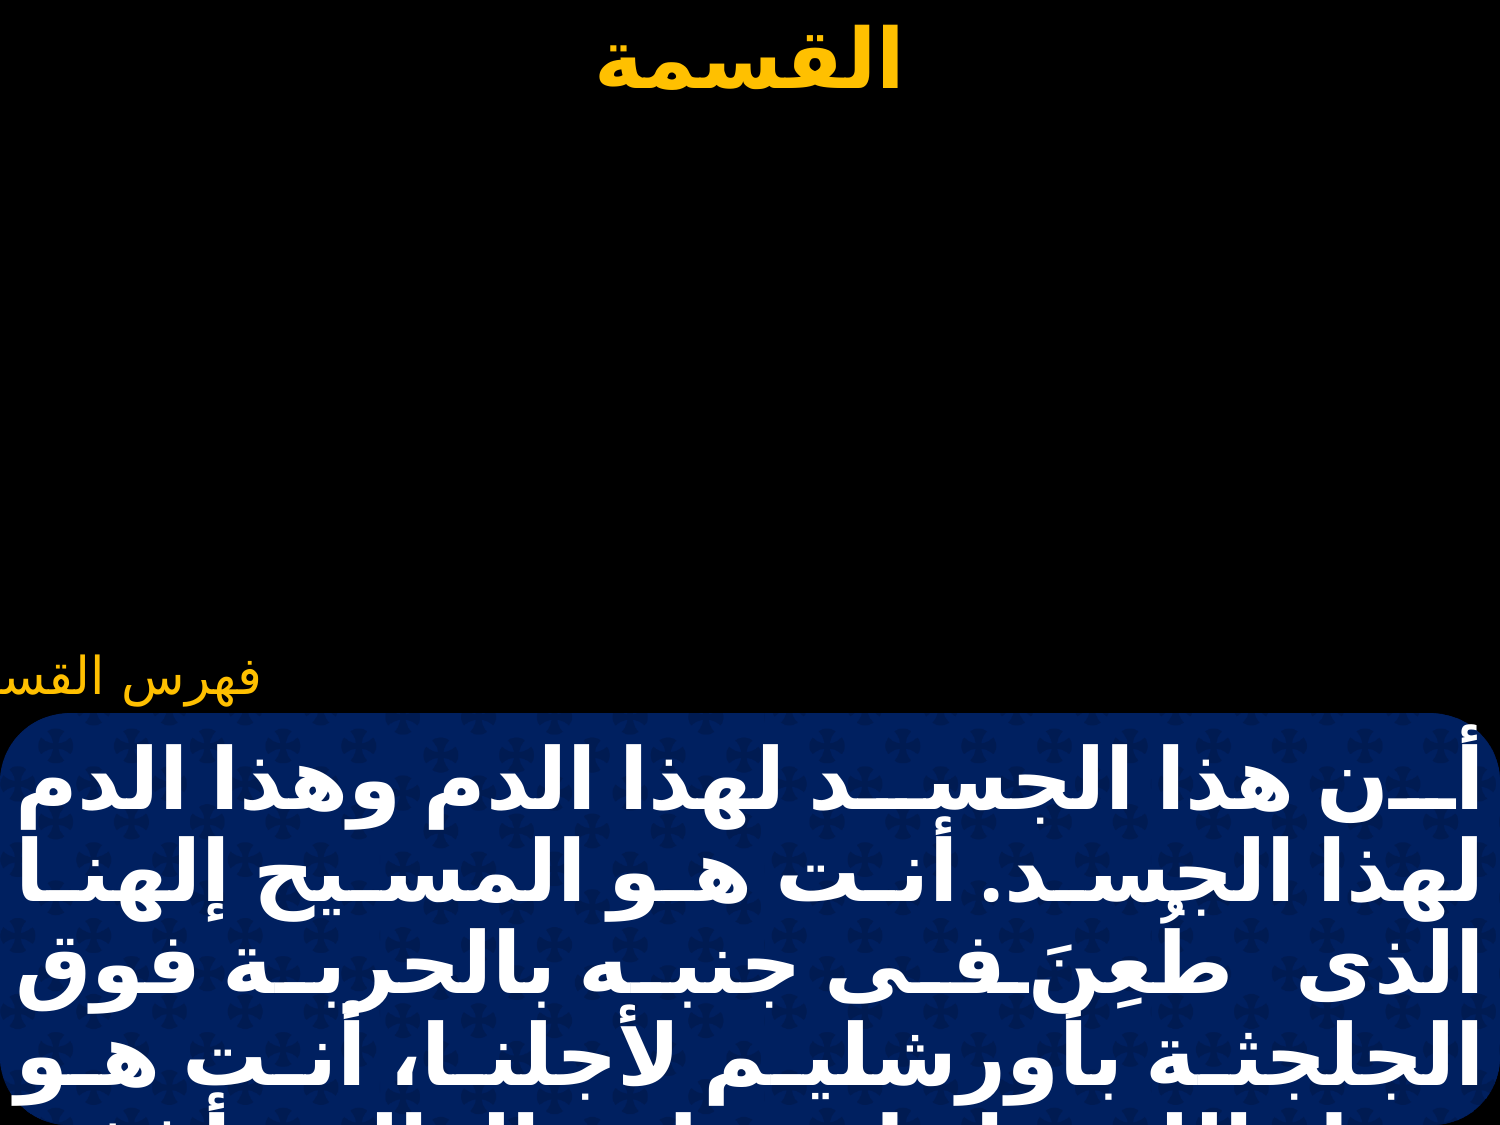

#
أن هذا الجسد لهذا الدم وهذا الدم لهذا الجسد. أنت هو المسيح إلهنا الذى طُعِنَ فى جنبه بالحربة فوق الجلجثة بأورشليم لأجلنا، أنت هو حمل الله حامل خطية العالم، أغفر ذنوبنا وأترك خطايانا وأقمنا من جنبك اليمين.